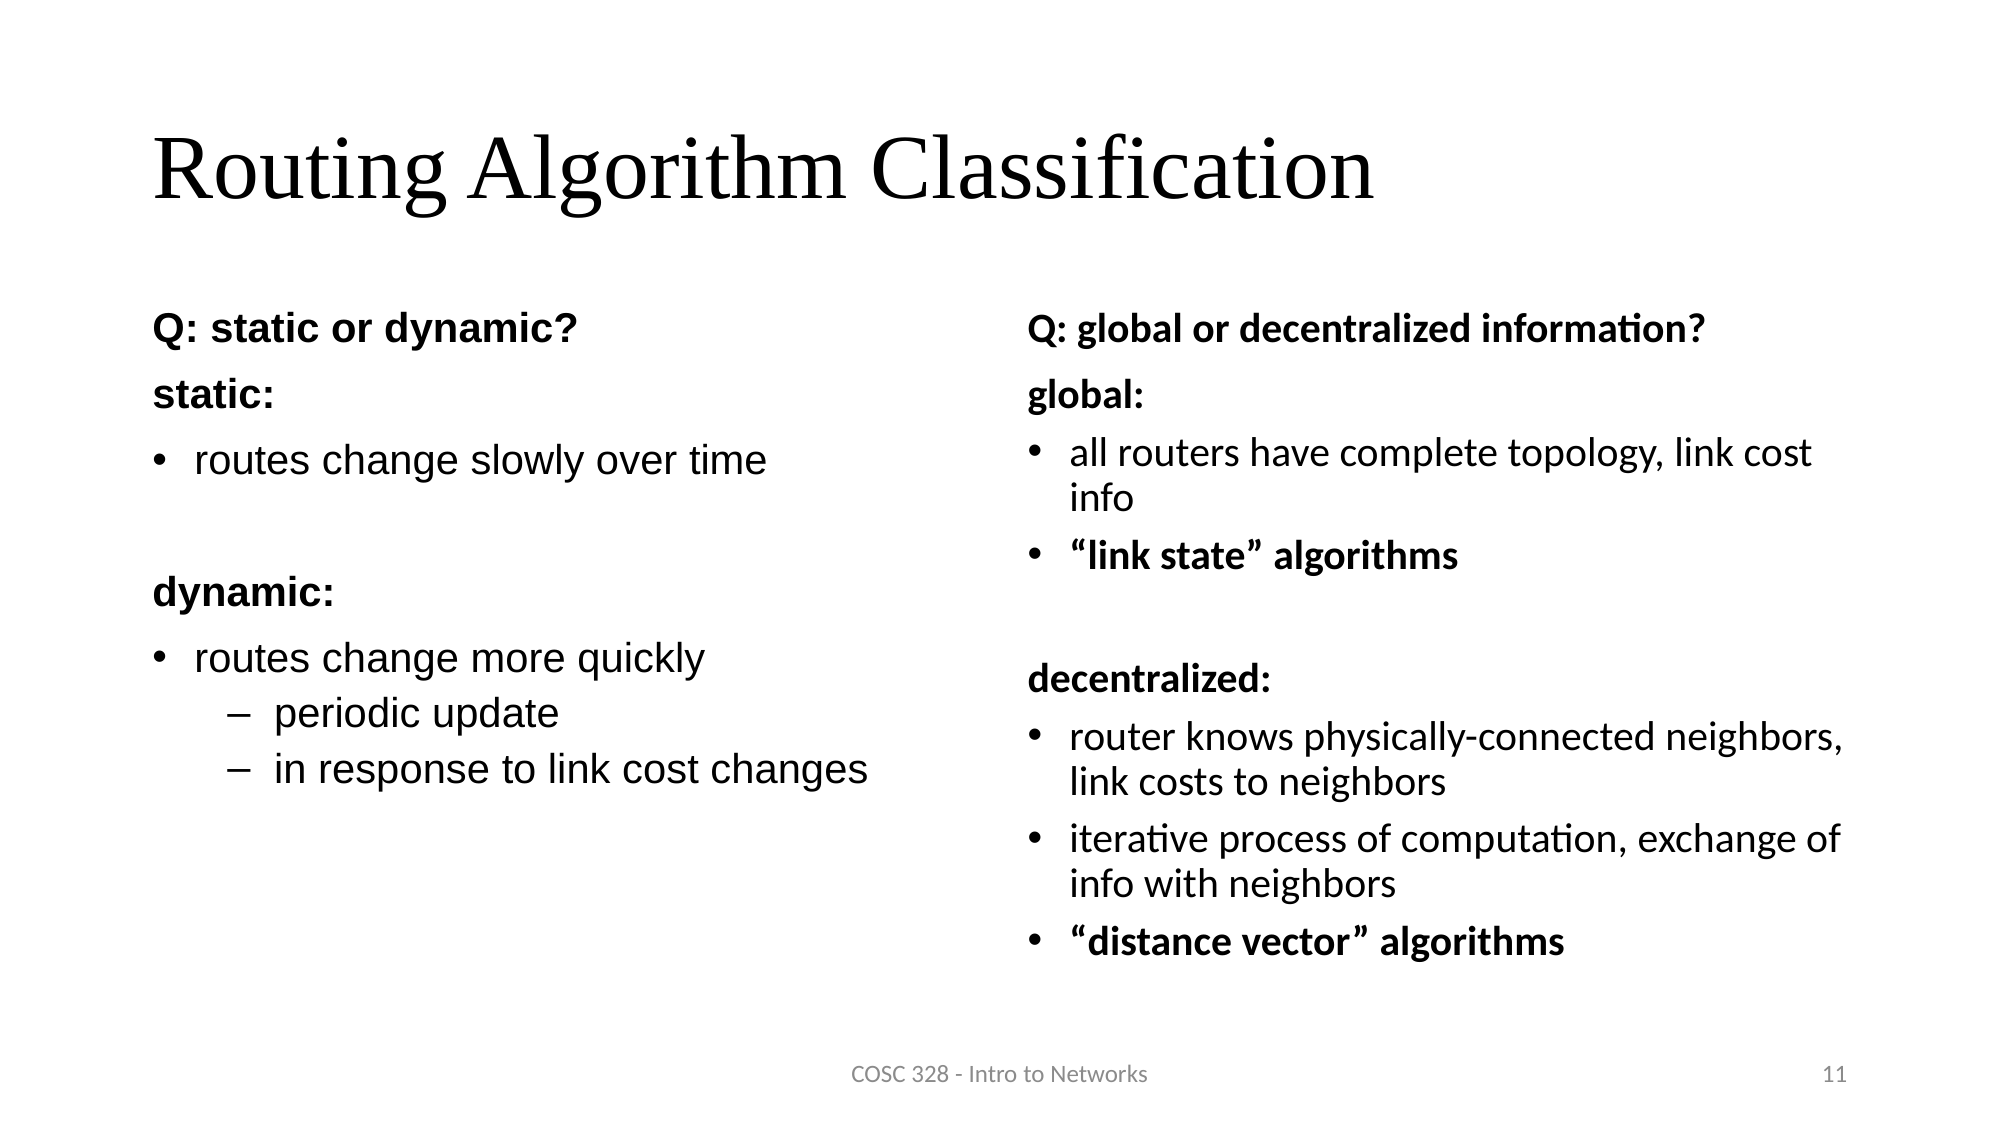

# Routing Algorithm Classification
Q: static or dynamic?
static:
routes change slowly over time

dynamic:
routes change more quickly
periodic update
in response to link cost changes

Q: global or decentralized information?
global:
all routers have complete topology, link cost info
“link state” algorithms

decentralized:
router knows physically-connected neighbors, link costs to neighbors
iterative process of computation, exchange of info with neighbors
“distance vector” algorithms

COSC 328 - Intro to Networks
11